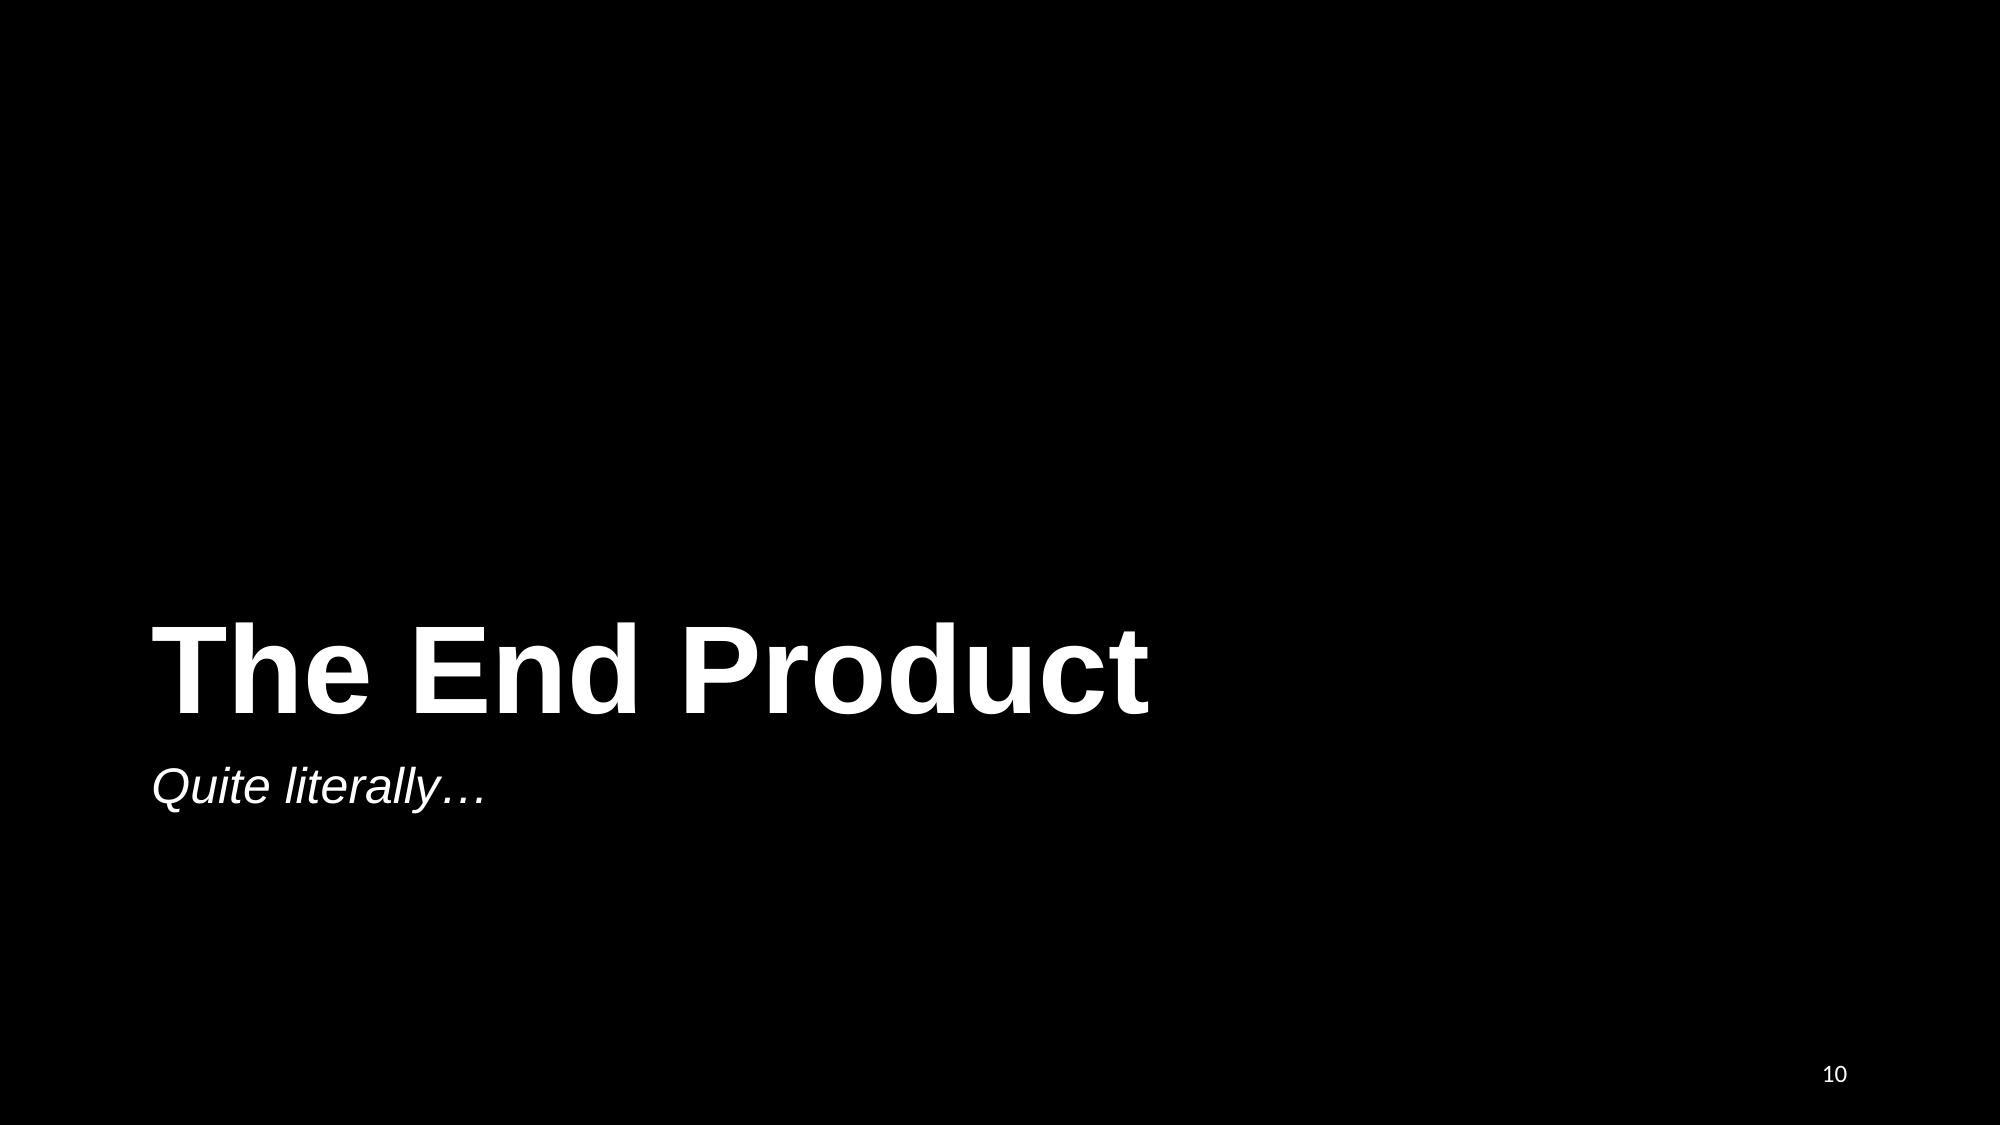

# The End Product
Quite literally…
10